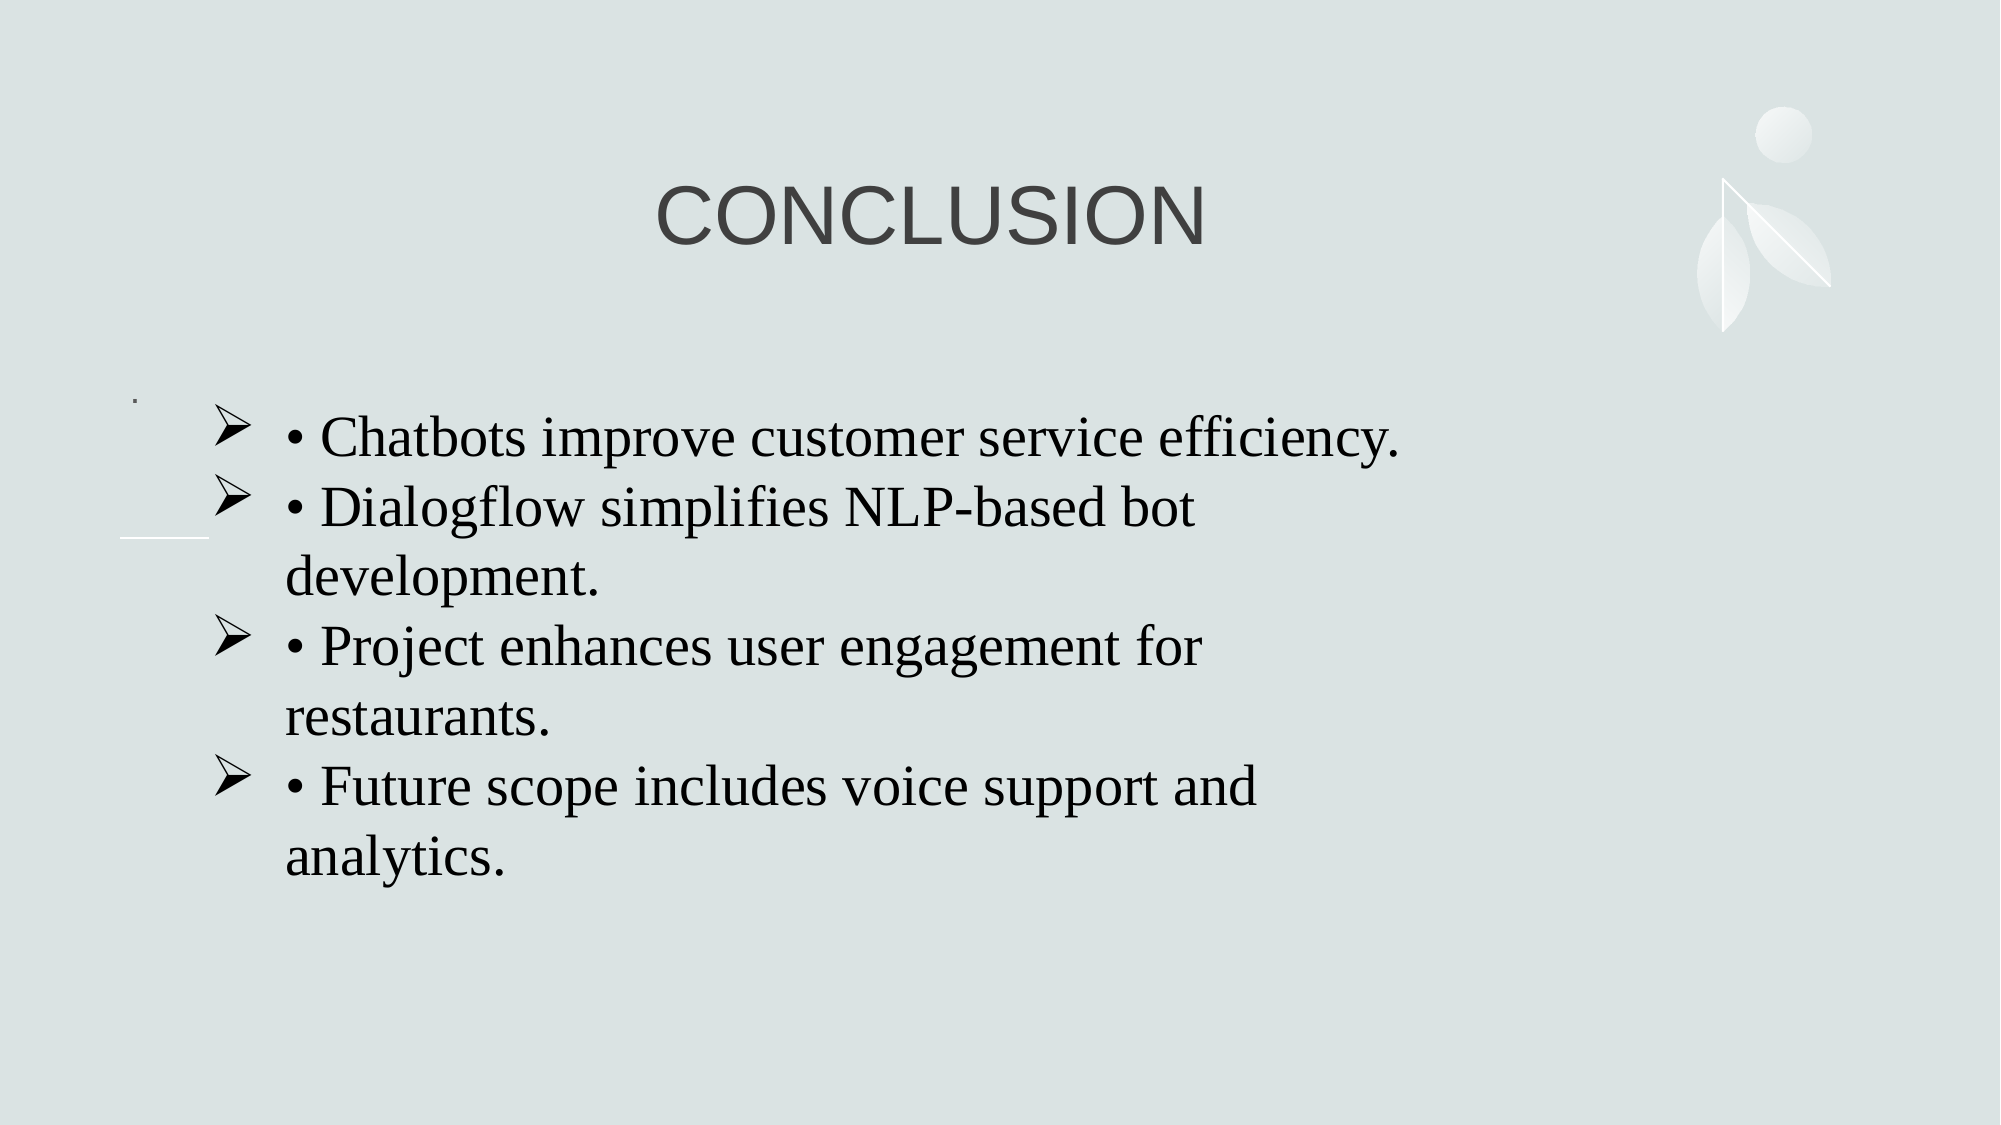

# Conclusion
.

• Chatbots improve customer service efficiency.
• Dialogflow simplifies NLP-based bot development.
• Project enhances user engagement for restaurants.
• Future scope includes voice support and analytics.